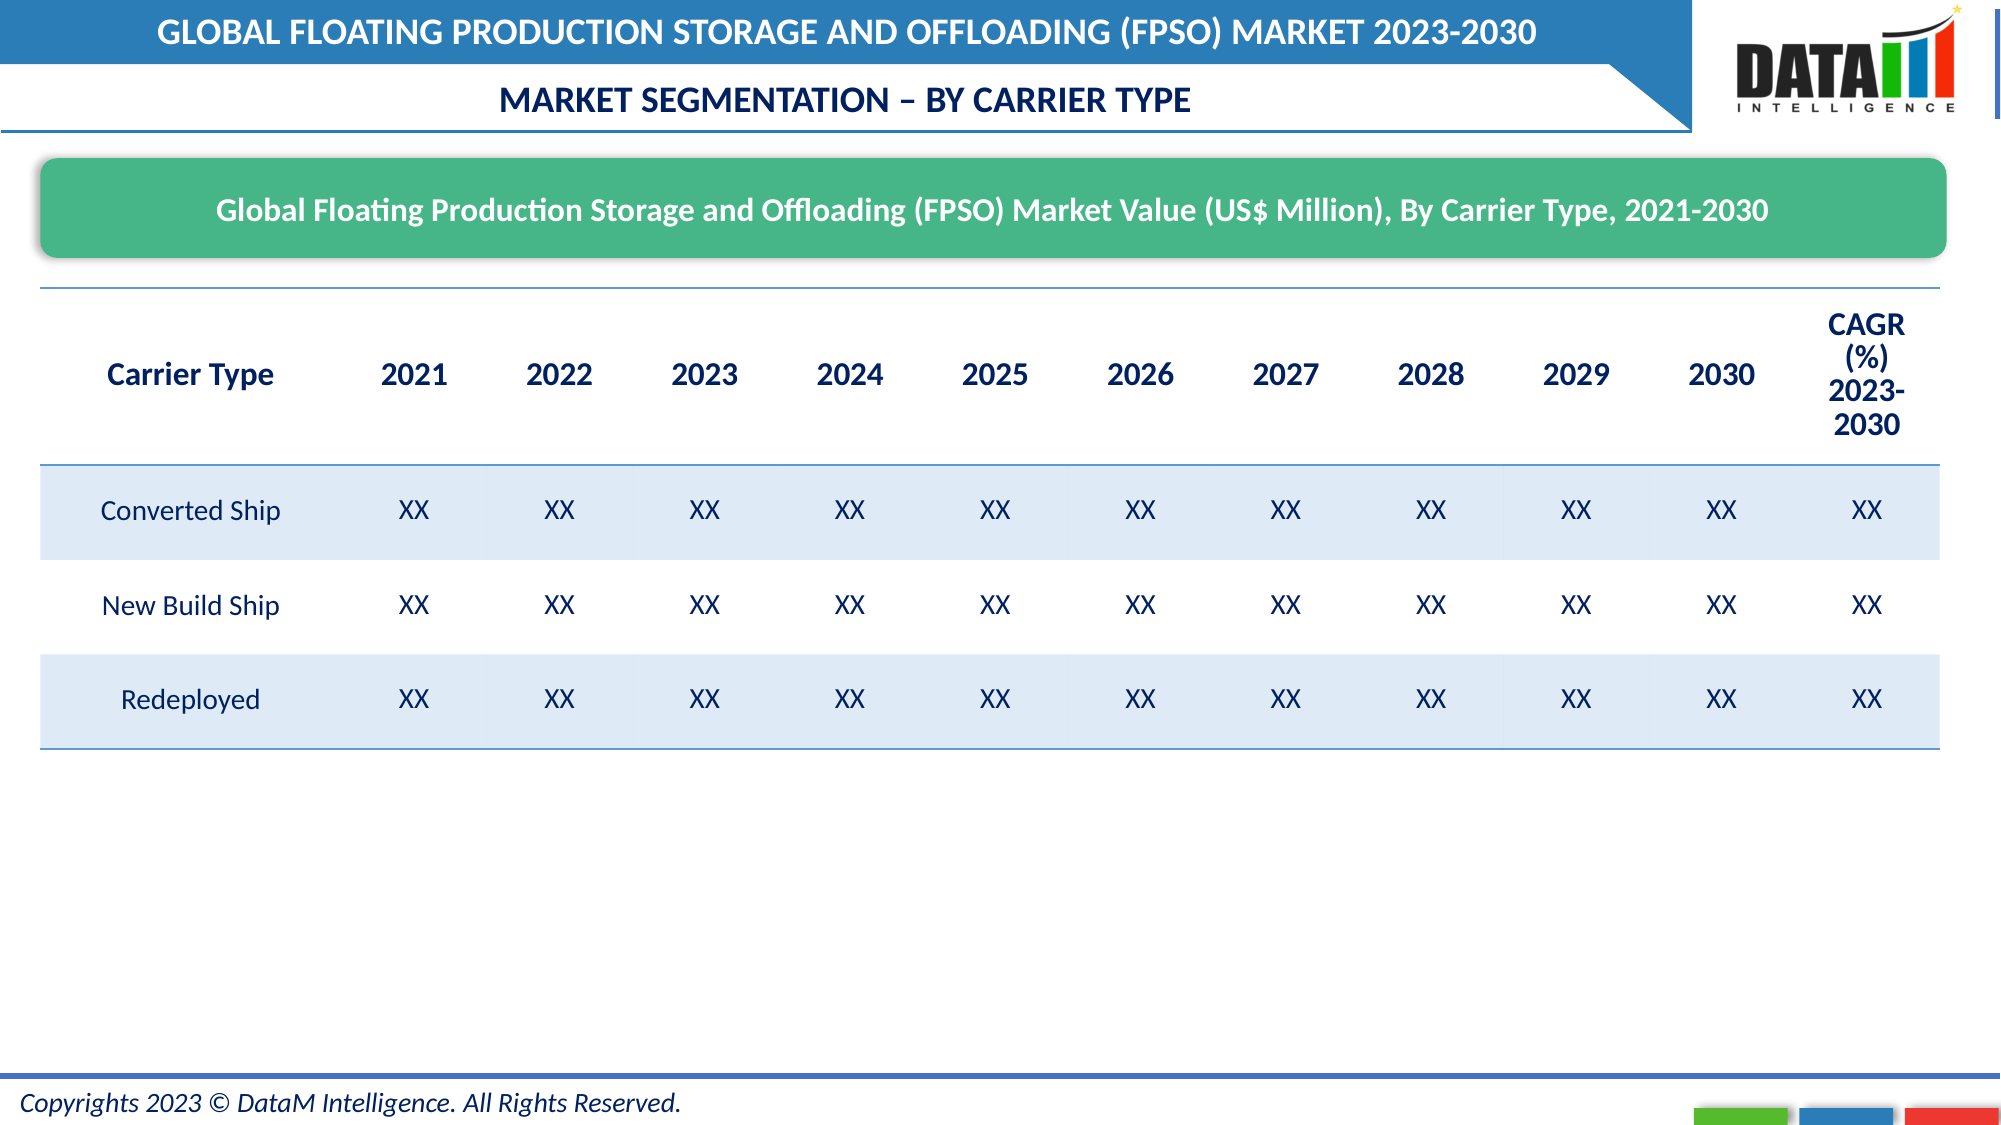

MARKET SEGMENTATION – BY CARRIER TYPE
Global Floating Production Storage and Offloading (FPSO) Market Value (US$ Million), By Carrier Type, 2021-2030
| Carrier Type | 2021 | 2022 | 2023 | 2024 | 2025 | 2026 | 2027 | 2028 | 2029 | 2030 | CAGR (%) 2023-2030 |
| --- | --- | --- | --- | --- | --- | --- | --- | --- | --- | --- | --- |
| Converted Ship | XX | XX | XX | XX | XX | XX | XX | XX | XX | XX | XX |
| New Build Ship | XX | XX | XX | XX | XX | XX | XX | XX | XX | XX | XX |
| Redeployed | XX | XX | XX | XX | XX | XX | XX | XX | XX | XX | XX |